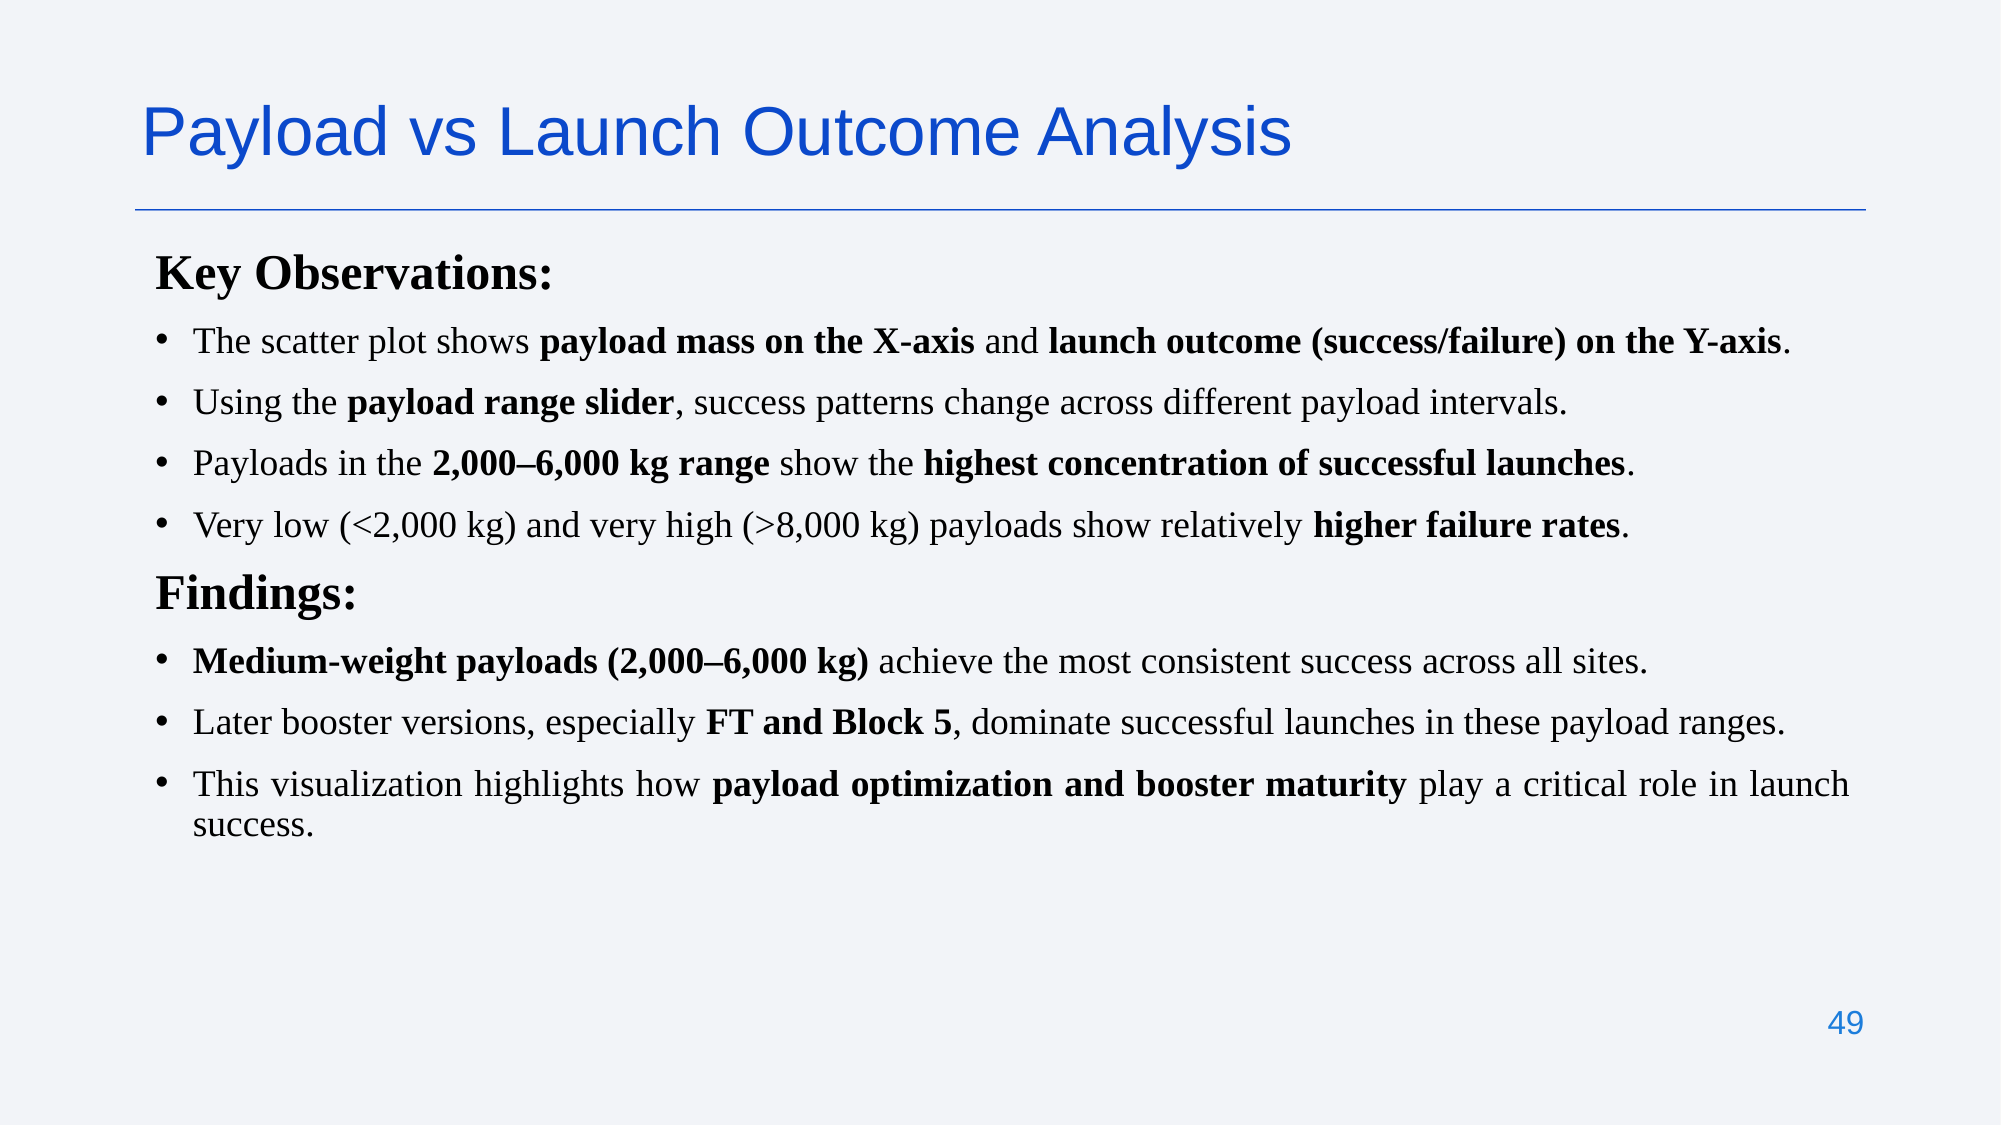

Payload vs Launch Outcome Analysis
Key Observations:
The scatter plot shows payload mass on the X-axis and launch outcome (success/failure) on the Y-axis.
Using the payload range slider, success patterns change across different payload intervals.
Payloads in the 2,000–6,000 kg range show the highest concentration of successful launches.
Very low (<2,000 kg) and very high (>8,000 kg) payloads show relatively higher failure rates.
Findings:
Medium-weight payloads (2,000–6,000 kg) achieve the most consistent success across all sites.
Later booster versions, especially FT and Block 5, dominate successful launches in these payload ranges.
This visualization highlights how payload optimization and booster maturity play a critical role in launch success.
49